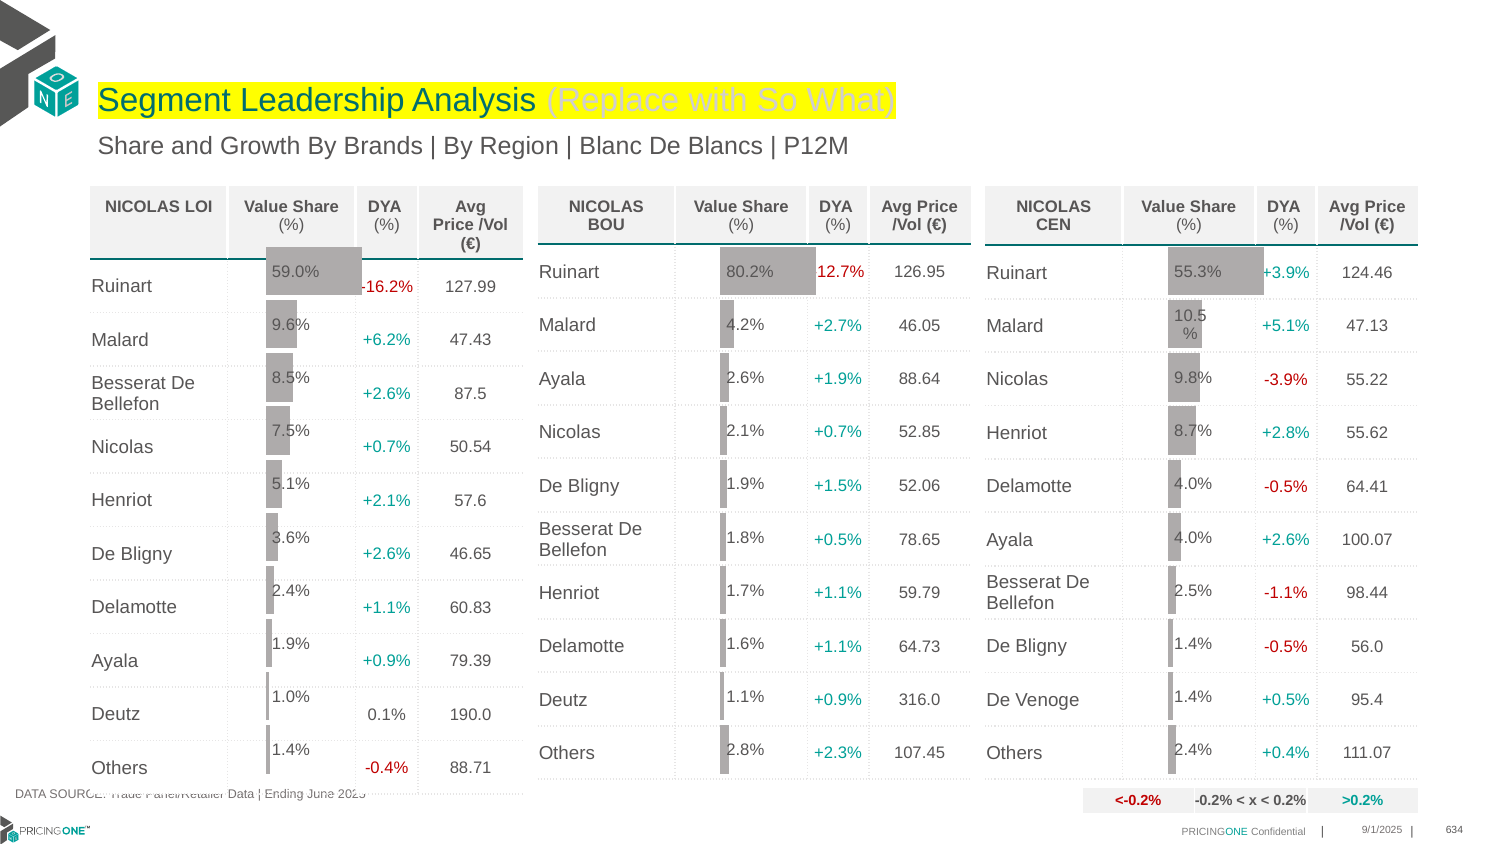

# Segment Leadership Analysis (Replace with So What)
Share and Growth By Brands | By Region | Blanc De Blancs | P12M
| NICOLAS BOU | Value Share (%) | DYA (%) | Avg Price /Vol (€) |
| --- | --- | --- | --- |
| Ruinart |  | -12.7% | 126.95 |
| Malard |  | +2.7% | 46.05 |
| Ayala |  | +1.9% | 88.64 |
| Nicolas |  | +0.7% | 52.85 |
| De Bligny |  | +1.5% | 52.06 |
| Besserat De Bellefon |  | +0.5% | 78.65 |
| Henriot |  | +1.1% | 59.79 |
| Delamotte |  | +1.1% | 64.73 |
| Deutz |  | +0.9% | 316.0 |
| Others |  | +2.3% | 107.45 |
| NICOLAS LOI | Value Share (%) | DYA (%) | Avg Price /Vol (€) |
| --- | --- | --- | --- |
| Ruinart |  | -16.2% | 127.99 |
| Malard |  | +6.2% | 47.43 |
| Besserat De Bellefon |  | +2.6% | 87.5 |
| Nicolas |  | +0.7% | 50.54 |
| Henriot |  | +2.1% | 57.6 |
| De Bligny |  | +2.6% | 46.65 |
| Delamotte |  | +1.1% | 60.83 |
| Ayala |  | +0.9% | 79.39 |
| Deutz |  | 0.1% | 190.0 |
| Others |  | -0.4% | 88.71 |
| NICOLAS CEN | Value Share (%) | DYA (%) | Avg Price /Vol (€) |
| --- | --- | --- | --- |
| Ruinart |  | +3.9% | 124.46 |
| Malard |  | +5.1% | 47.13 |
| Nicolas |  | -3.9% | 55.22 |
| Henriot |  | +2.8% | 55.62 |
| Delamotte |  | -0.5% | 64.41 |
| Ayala |  | +2.6% | 100.07 |
| Besserat De Bellefon |  | -1.1% | 98.44 |
| De Bligny |  | -0.5% | 56.0 |
| De Venoge |  | +0.5% | 95.4 |
| Others |  | +0.4% | 111.07 |

### Chart

| Category | Blanc De Blancs | NICOLAS LOI |
|---|---|
|  | 0.5898714673802863 |

### Chart

| Category | Blanc De Blancs | NICOLAS BOU |
|---|---|
|  | 0.8019481268011527 |

### Chart

| Category | Blanc De Blancs | NICOLAS CEN |
|---|---|
|  | 0.5532246192174849 |
DATA SOURCE: Trade Panel/Retailer Data | Ending June 2025
| <-0.2% | -0.2% < x < 0.2% | >0.2% |
| --- | --- | --- |

9/1/2025
634